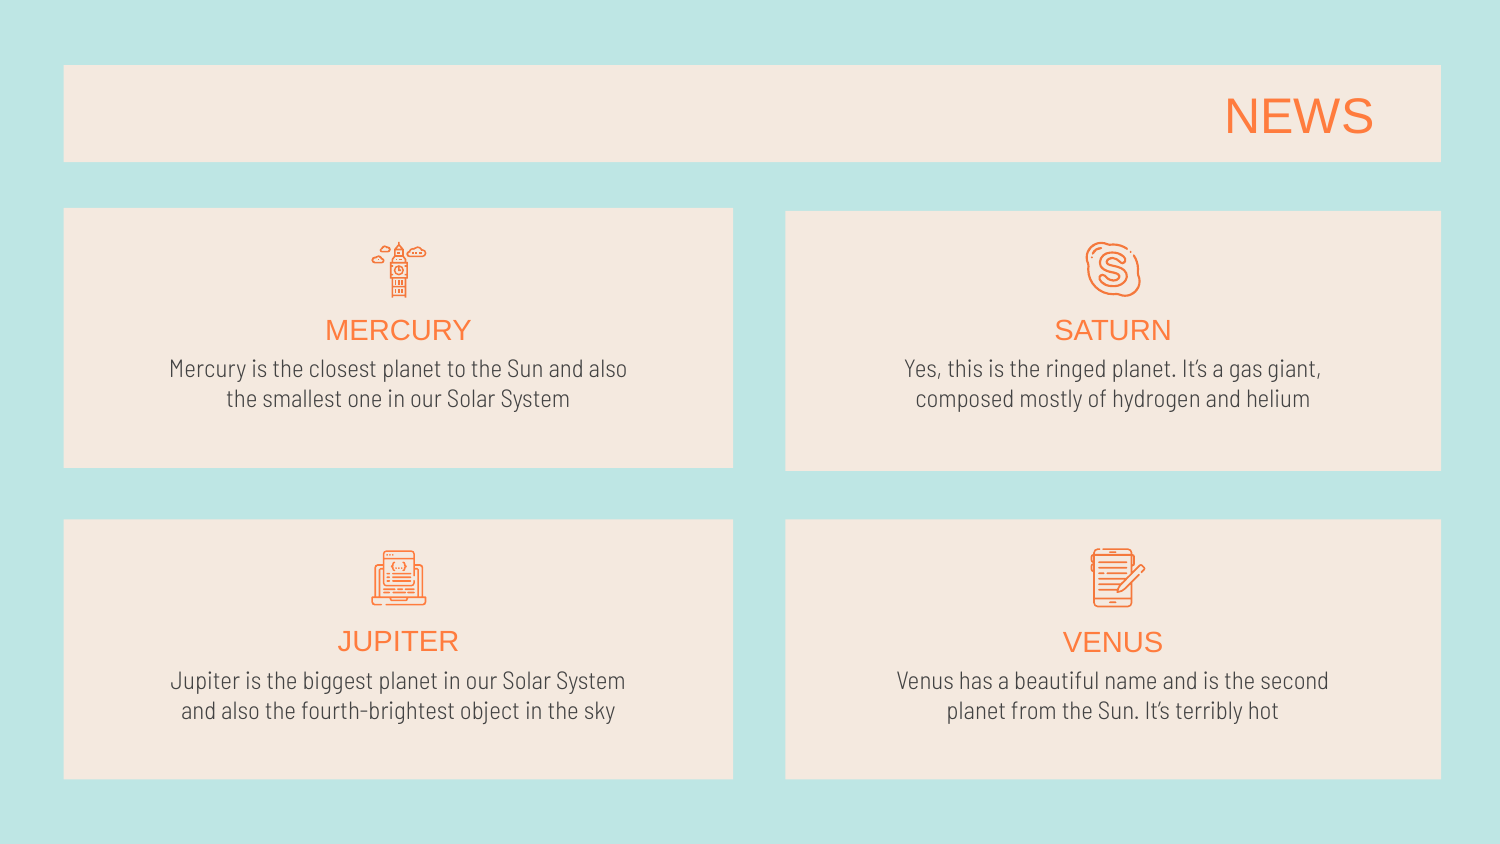

# NEWS

MERCURY
SATURN
Mercury is the closest planet to the Sun and also the smallest one in our Solar System
Yes, this is the ringed planet. It’s a gas giant, composed mostly of hydrogen and helium

JUPITER
VENUS
Jupiter is the biggest planet in our Solar System and also the fourth-brightest object in the sky
Venus has a beautiful name and is the second planet from the Sun. It’s terribly hot